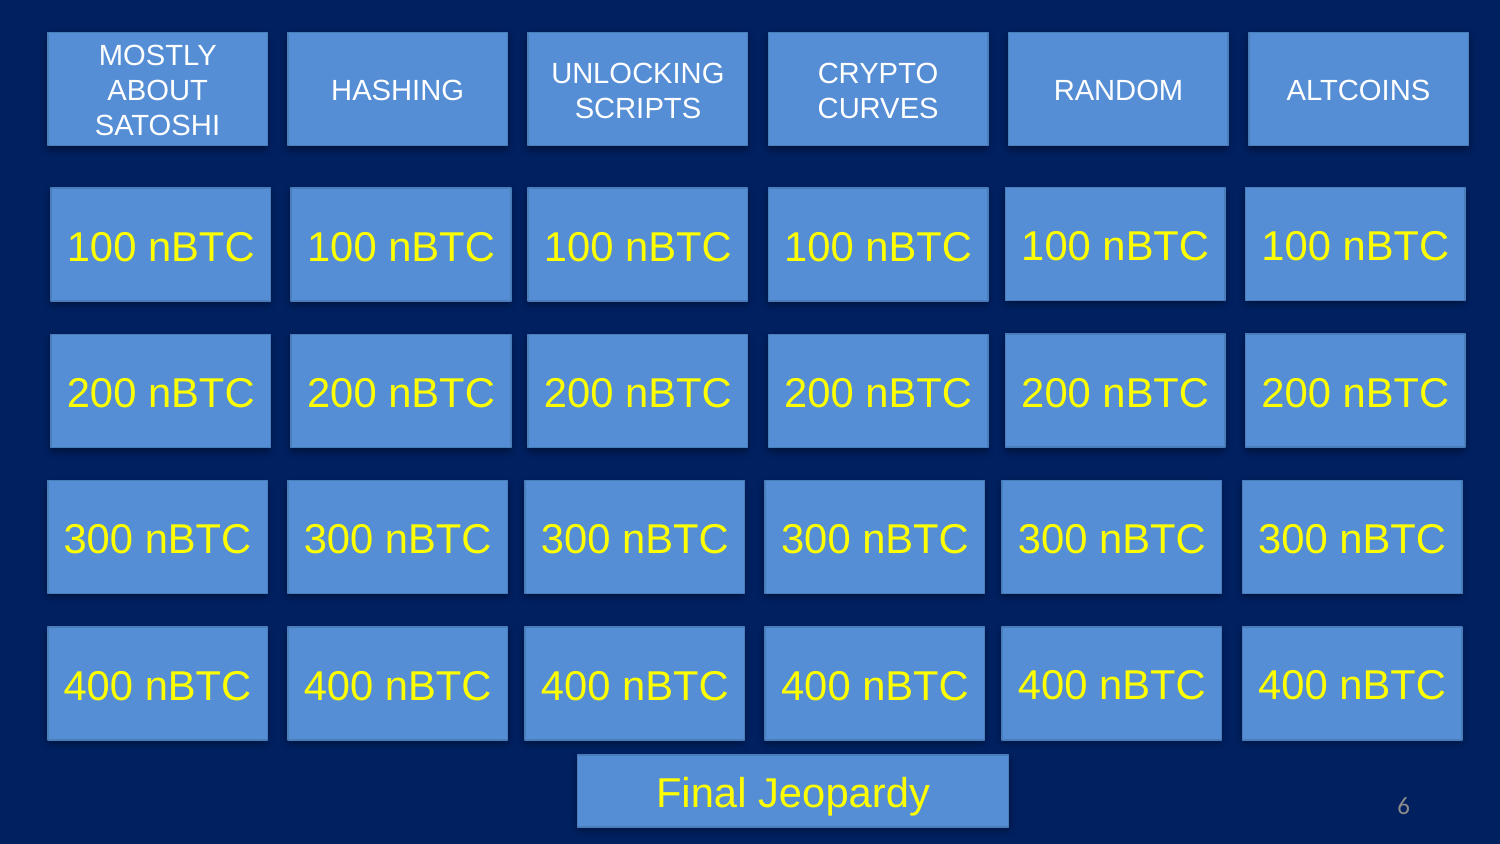

CRYPTO CURVES
RANDOM
ALTCOINS
MOSTLY ABOUT SATOSHI
HASHING
UNLOCKING SCRIPTS
100 nBTC
100 nBTC
100 nBTC
100 nBTC
100 nBTC
100 nBTC
200 nBTC
200 nBTC
200 nBTC
200 nBTC
200 nBTC
200 nBTC
300 nBTC
300 nBTC
300 nBTC
300 nBTC
300 nBTC
300 nBTC
400 nBTC
400 nBTC
400 nBTC
400 nBTC
400 nBTC
400 nBTC
Final Jeopardy
6